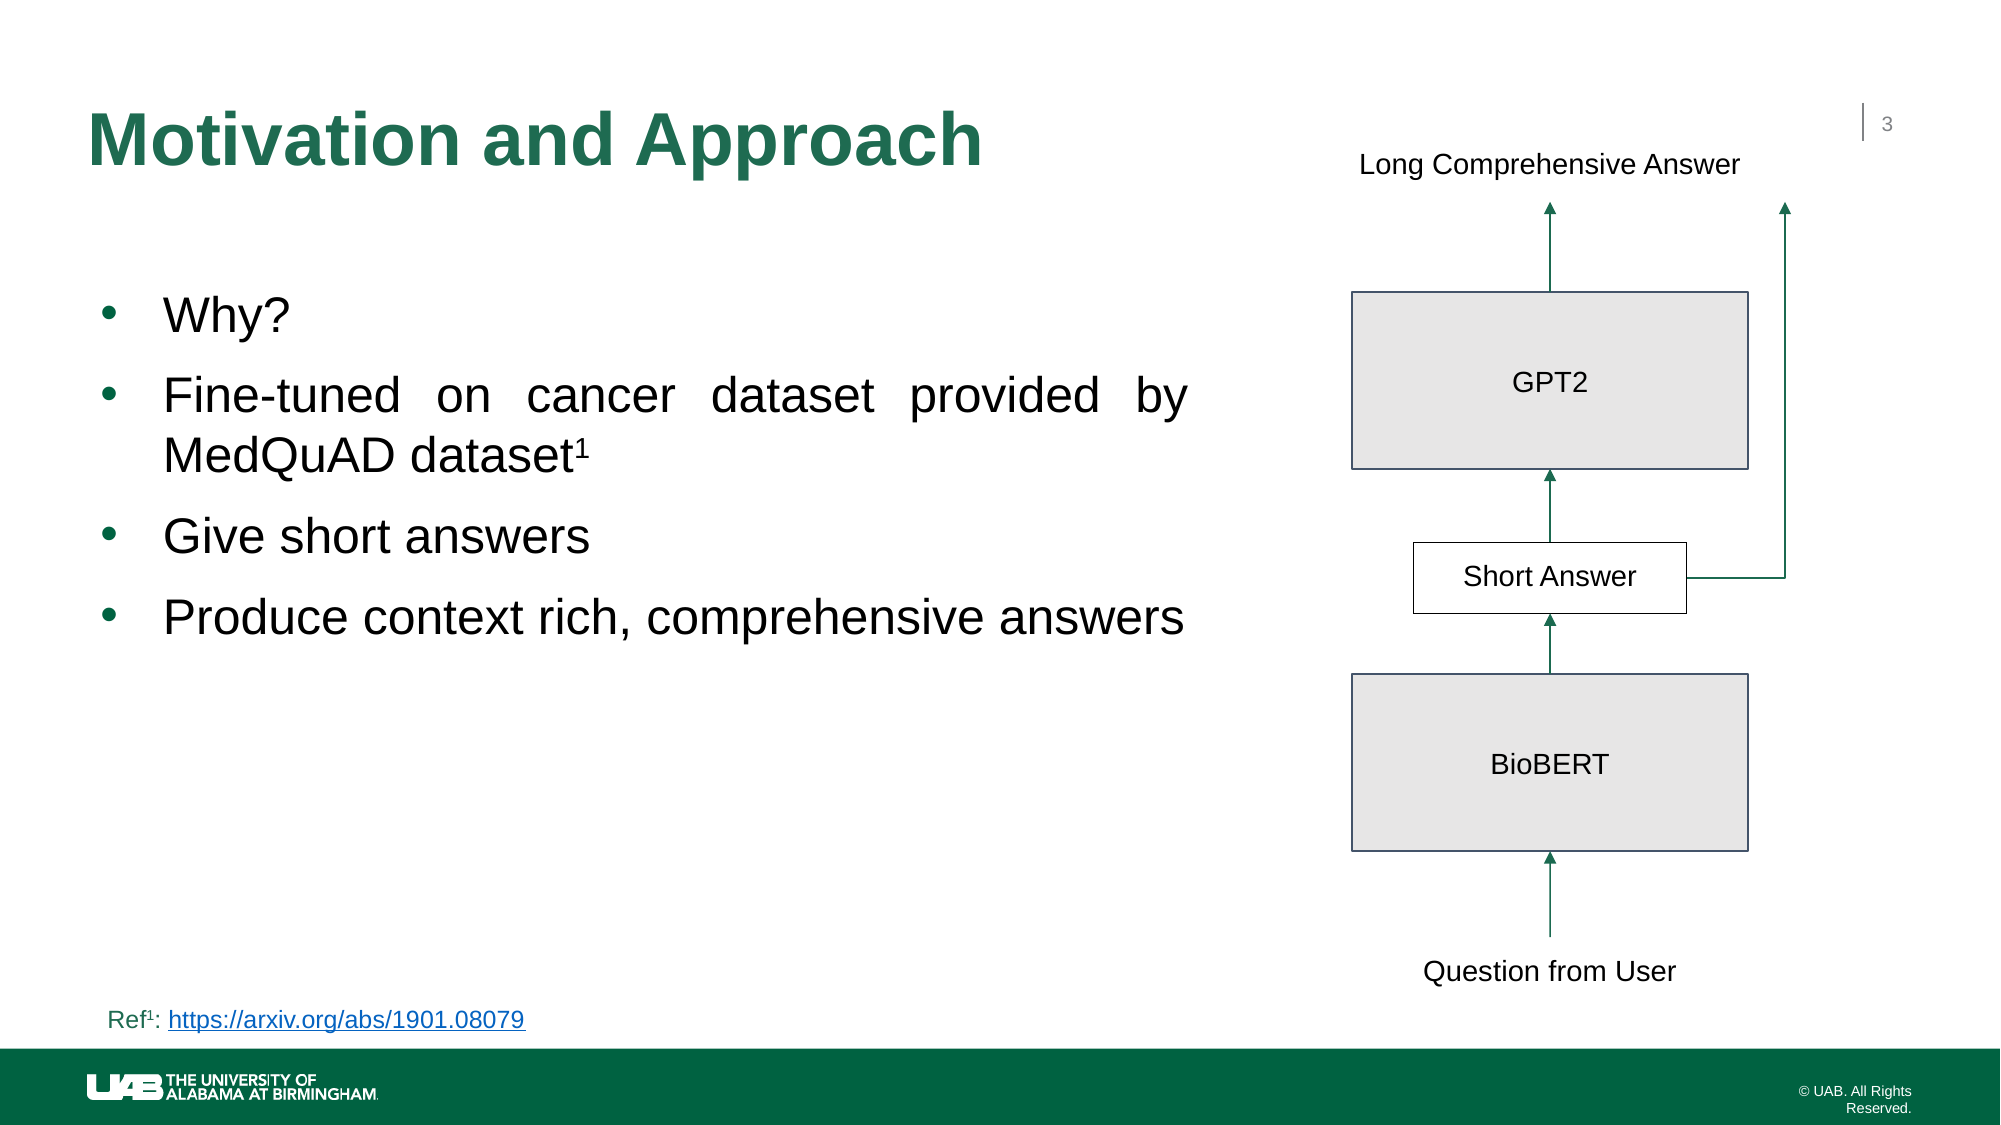

# Motivation and Approach
3
Long Comprehensive Answer
GPT2
Short Answer
BioBERT
Question from User
Why?
Fine-tuned on cancer dataset provided by MedQuAD dataset1
Give short answers
Produce context rich, comprehensive answers
Ref1: https://arxiv.org/abs/1901.08079